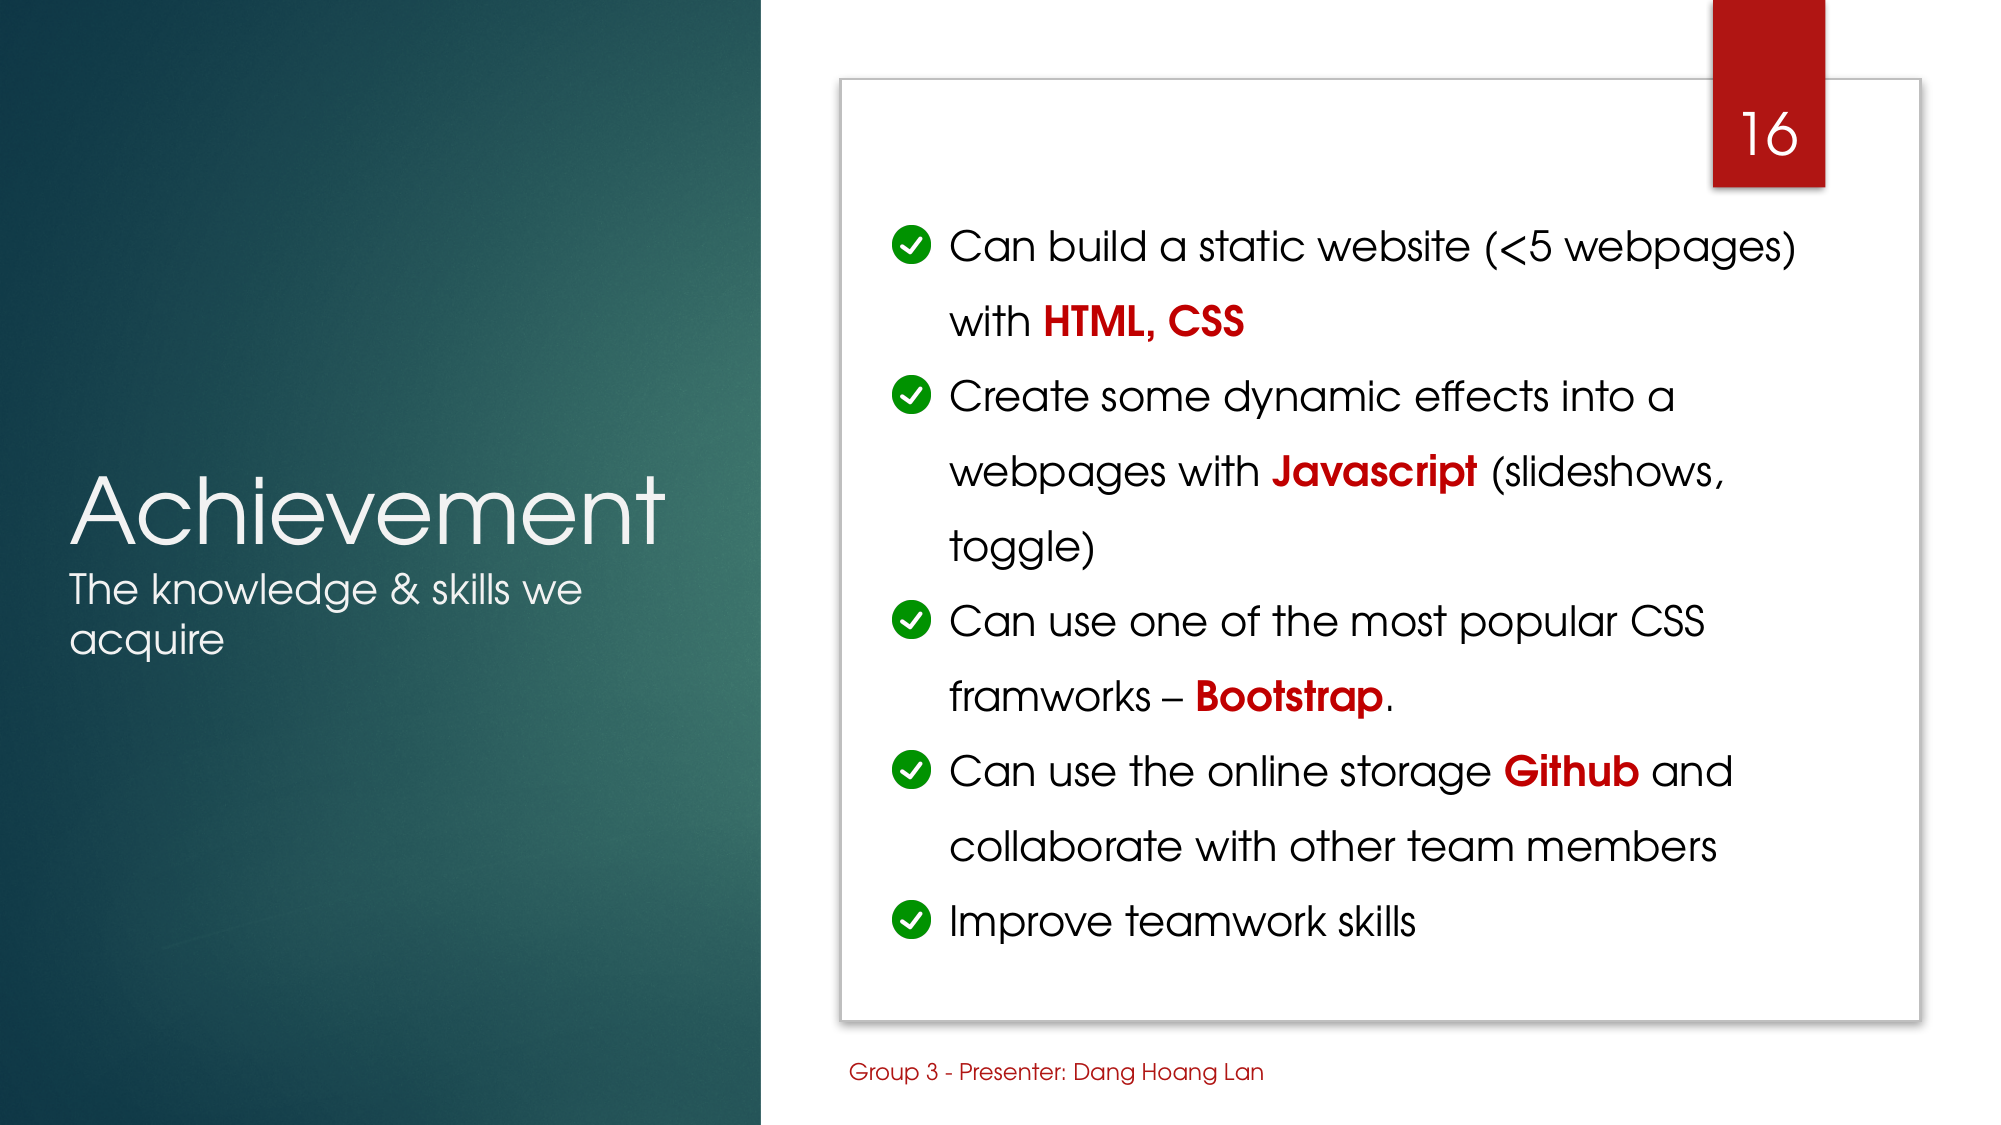

16

# Achievement The knowledge & skills we acquire
Can build a static website (<5 webpages) with HTML, CSS
Create some dynamic effects into a webpages with Javascript (slideshows, toggle)
Can use one of the most popular CSS framworks – Bootstrap.
Can use the online storage Github and collaborate with other team members
Improve teamwork skills
Group 3 - Presenter: Dang Hoang Lan